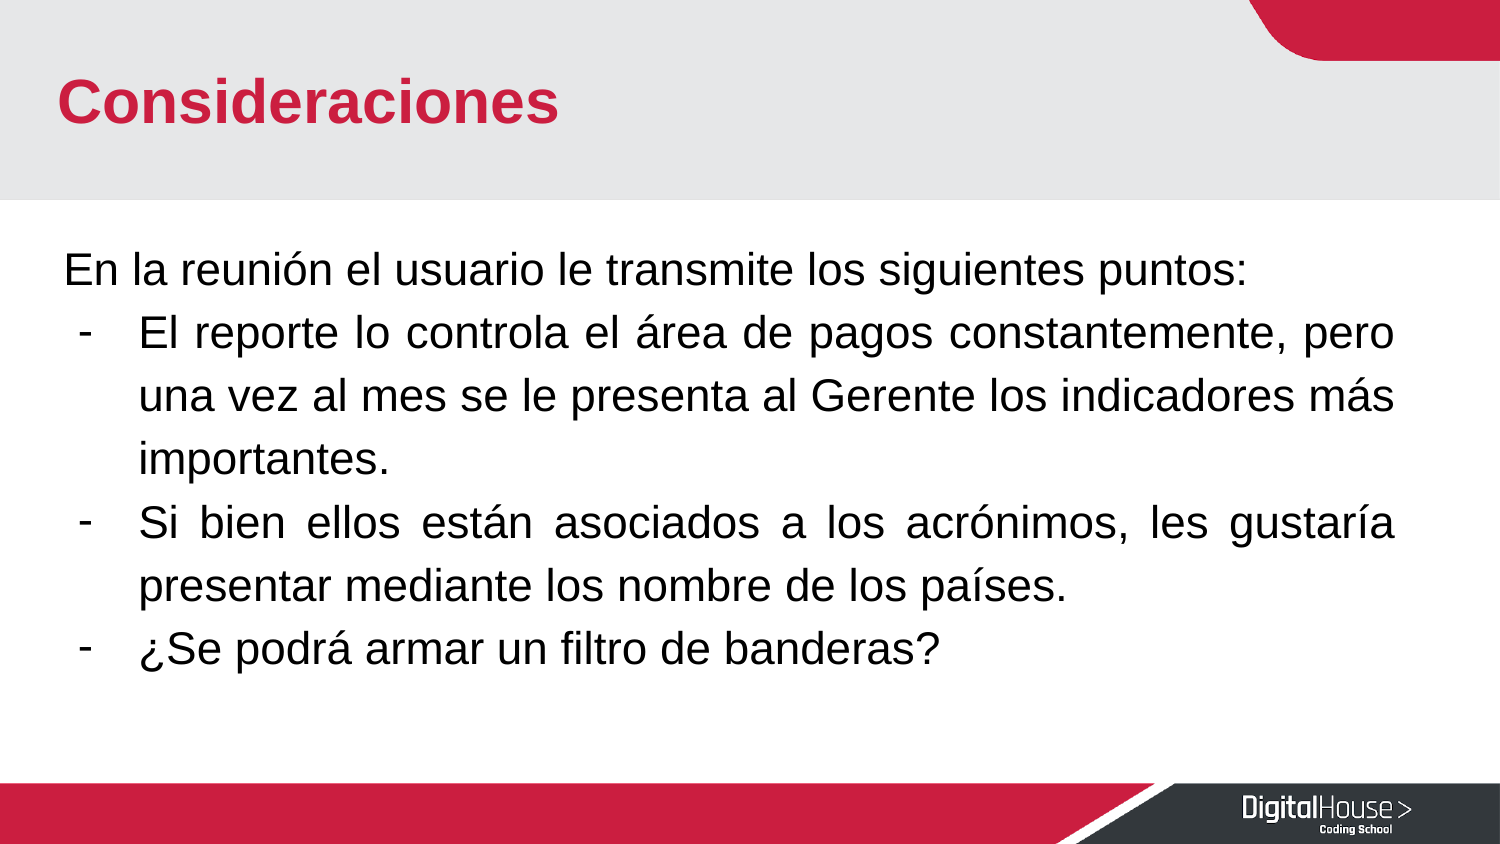

# Consideraciones
En la reunión el usuario le transmite los siguientes puntos:
El reporte lo controla el área de pagos constantemente, pero una vez al mes se le presenta al Gerente los indicadores más importantes.
Si bien ellos están asociados a los acrónimos, les gustaría presentar mediante los nombre de los países.
¿Se podrá armar un filtro de banderas?